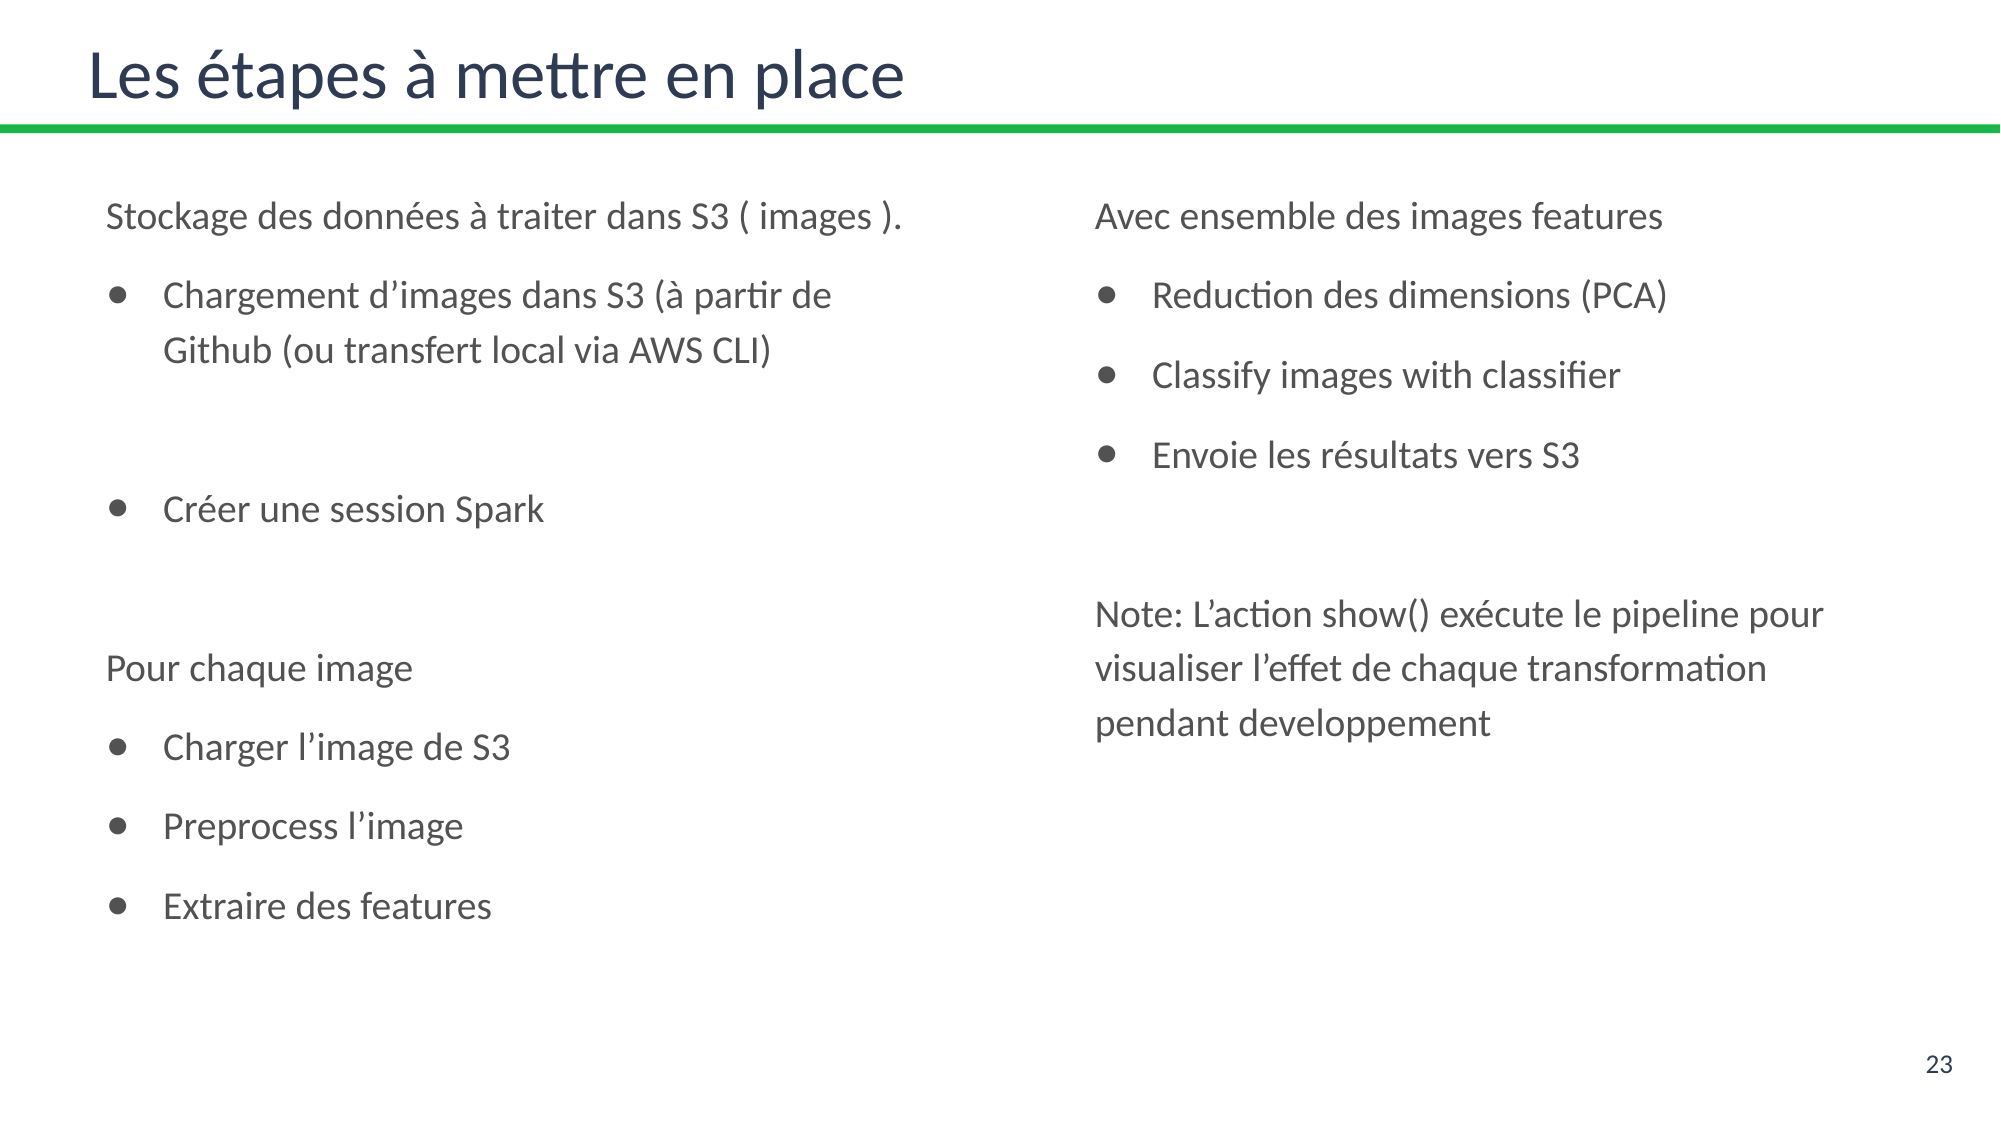

# Les étapes à mettre en place
Stockage des données à traiter dans S3 ( images ).
Chargement d’images dans S3 (à partir de Github (ou transfert local via AWS CLI)

Créer une session Spark

Pour chaque image
Charger l’image de S3
Preprocess l’image
Extraire des features

Avec ensemble des images features
Reduction des dimensions (PCA)
Classify images with classifier
Envoie les résultats vers S3

Note: L’action show() exécute le pipeline pour visualiser l’effet de chaque transformation pendant developpement

23